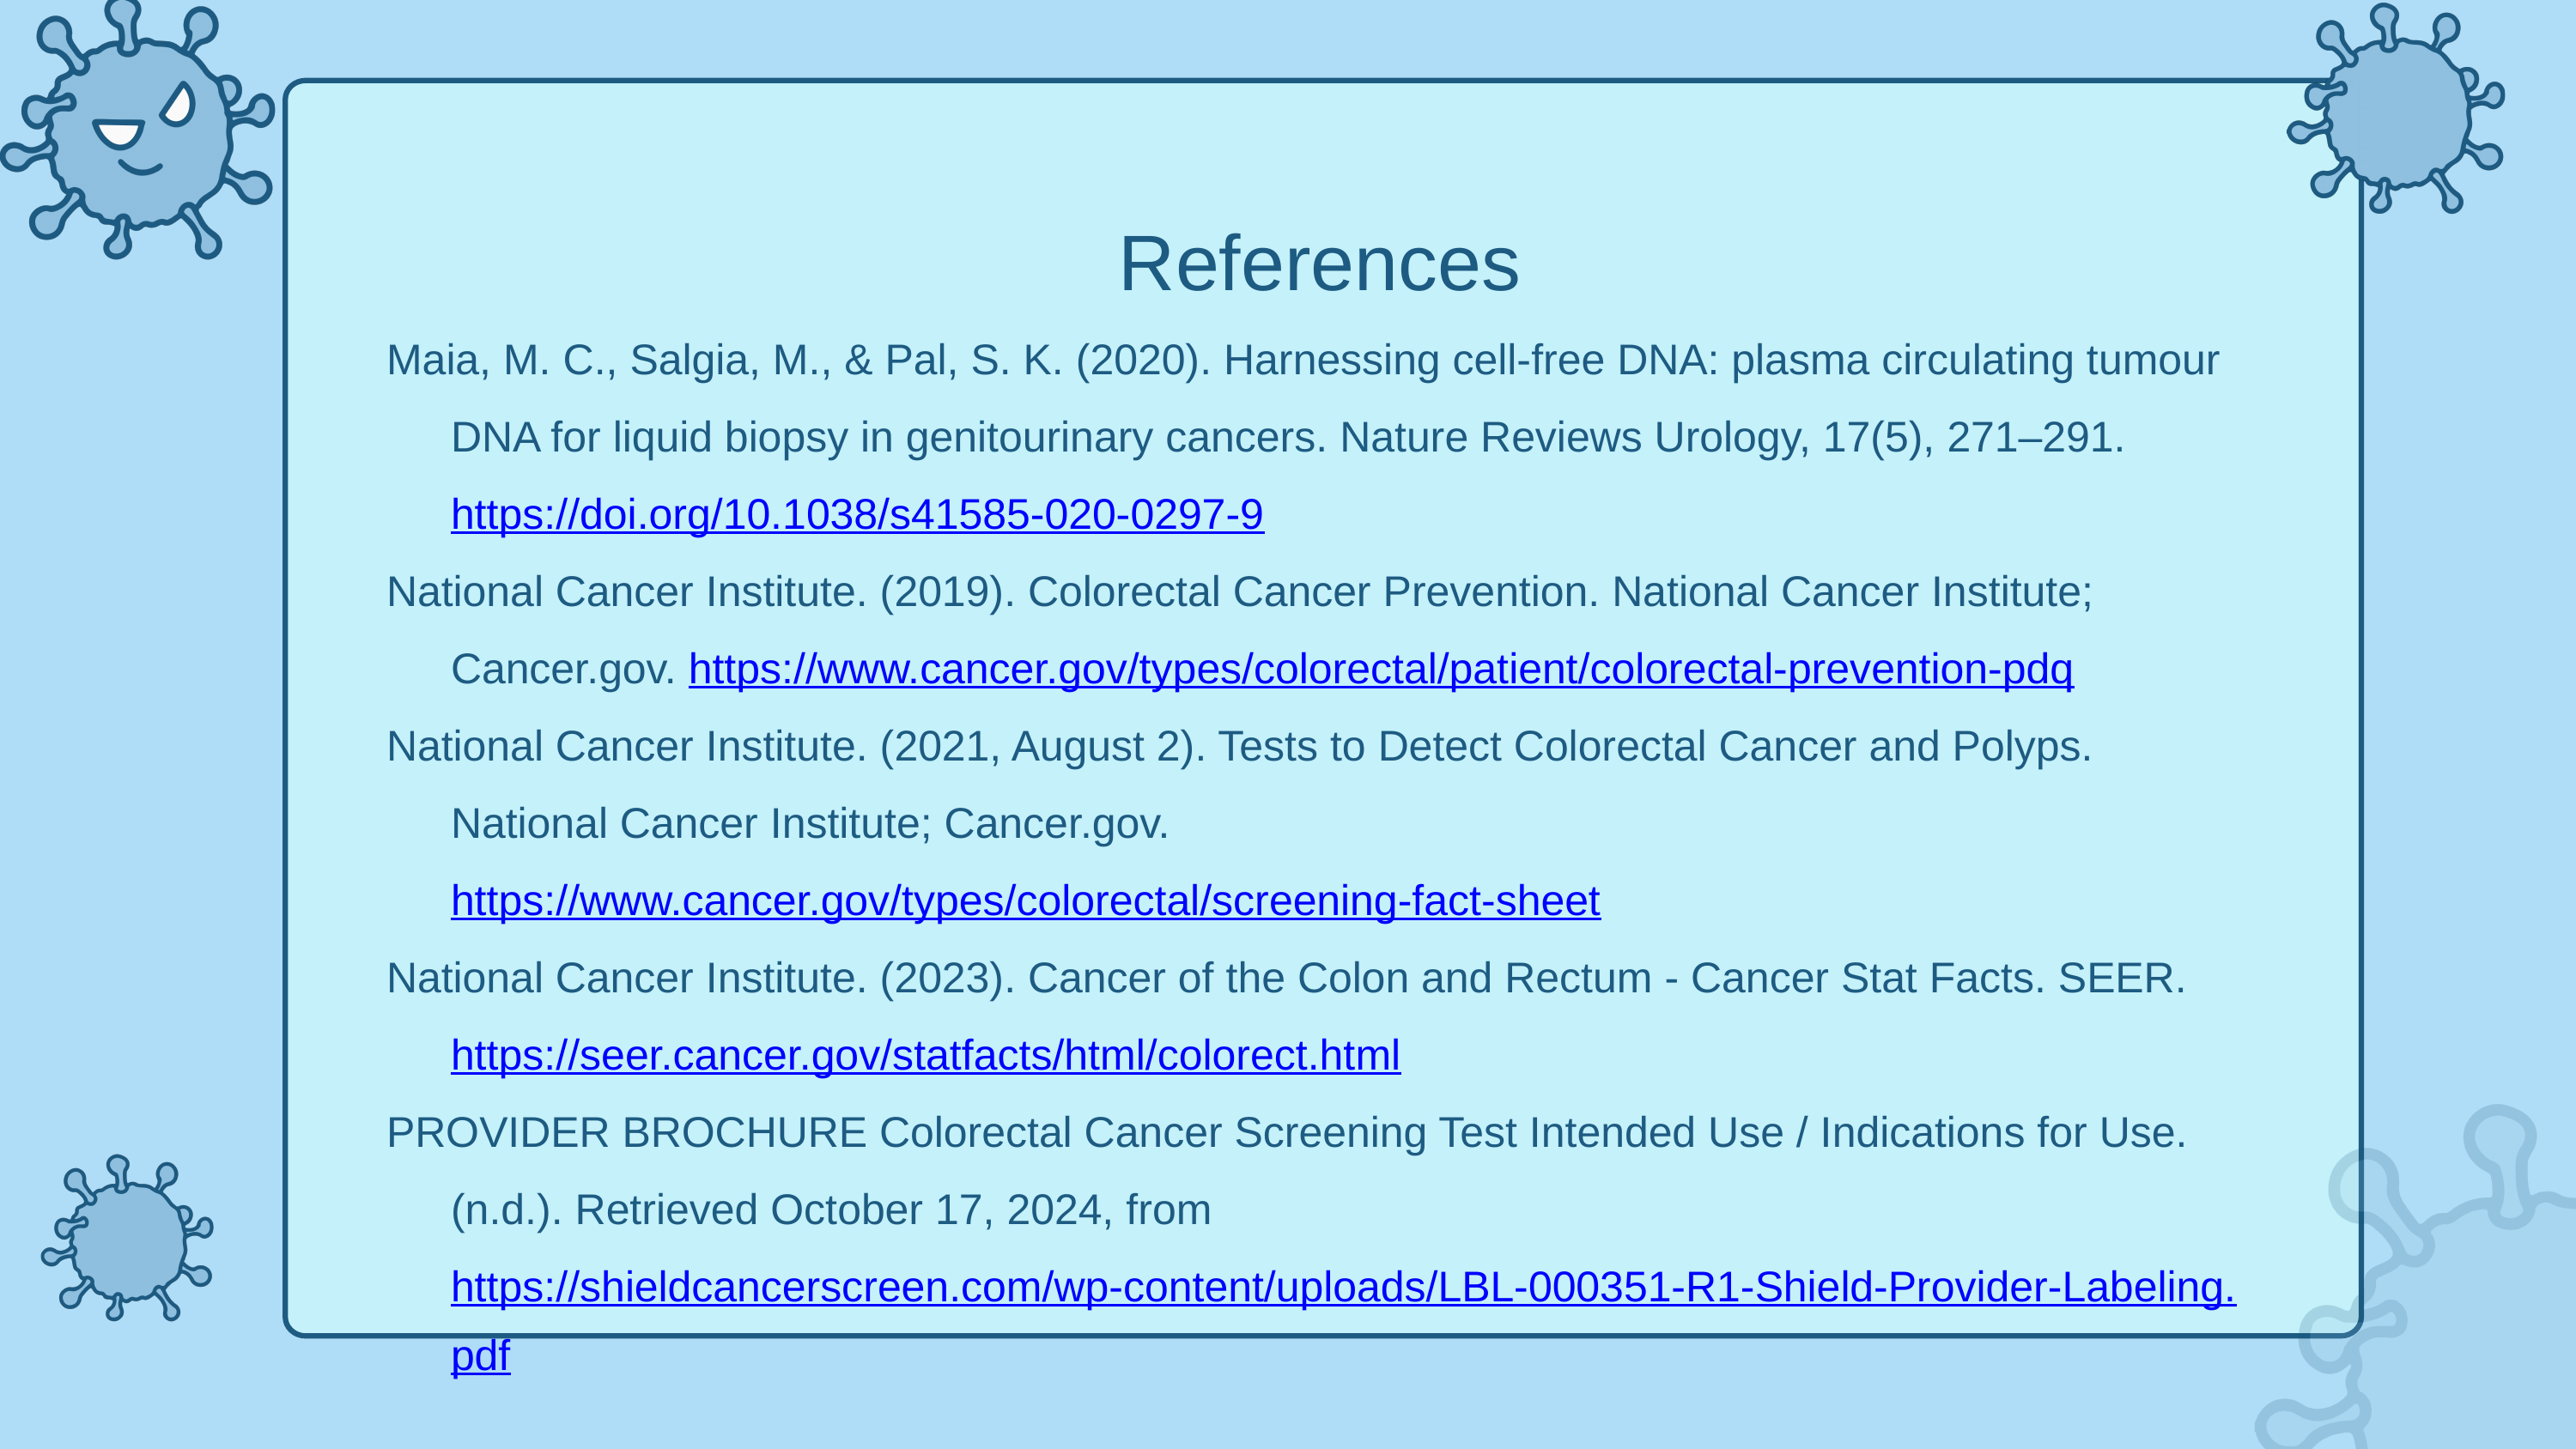

References
Maia, M. C., Salgia, M., & Pal, S. K. (2020). Harnessing cell-free DNA: plasma circulating tumour DNA for liquid biopsy in genitourinary cancers. Nature Reviews Urology, 17(5), 271–291. https://doi.org/10.1038/s41585-020-0297-9
National Cancer Institute. (2019). Colorectal Cancer Prevention. National Cancer Institute; Cancer.gov. https://www.cancer.gov/types/colorectal/patient/colorectal-prevention-pdq
National Cancer Institute. (2021, August 2). Tests to Detect Colorectal Cancer and Polyps. National Cancer Institute; Cancer.gov. https://www.cancer.gov/types/colorectal/screening-fact-sheet
National Cancer Institute. (2023). Cancer of the Colon and Rectum - Cancer Stat Facts. SEER. https://seer.cancer.gov/statfacts/html/colorect.html
PROVIDER BROCHURE Colorectal Cancer Screening Test Intended Use / Indications for Use. (n.d.). Retrieved October 17, 2024, from https://shieldcancerscreen.com/wp-content/uploads/LBL-000351-R1-Shield-Provider-Labeling.pdf